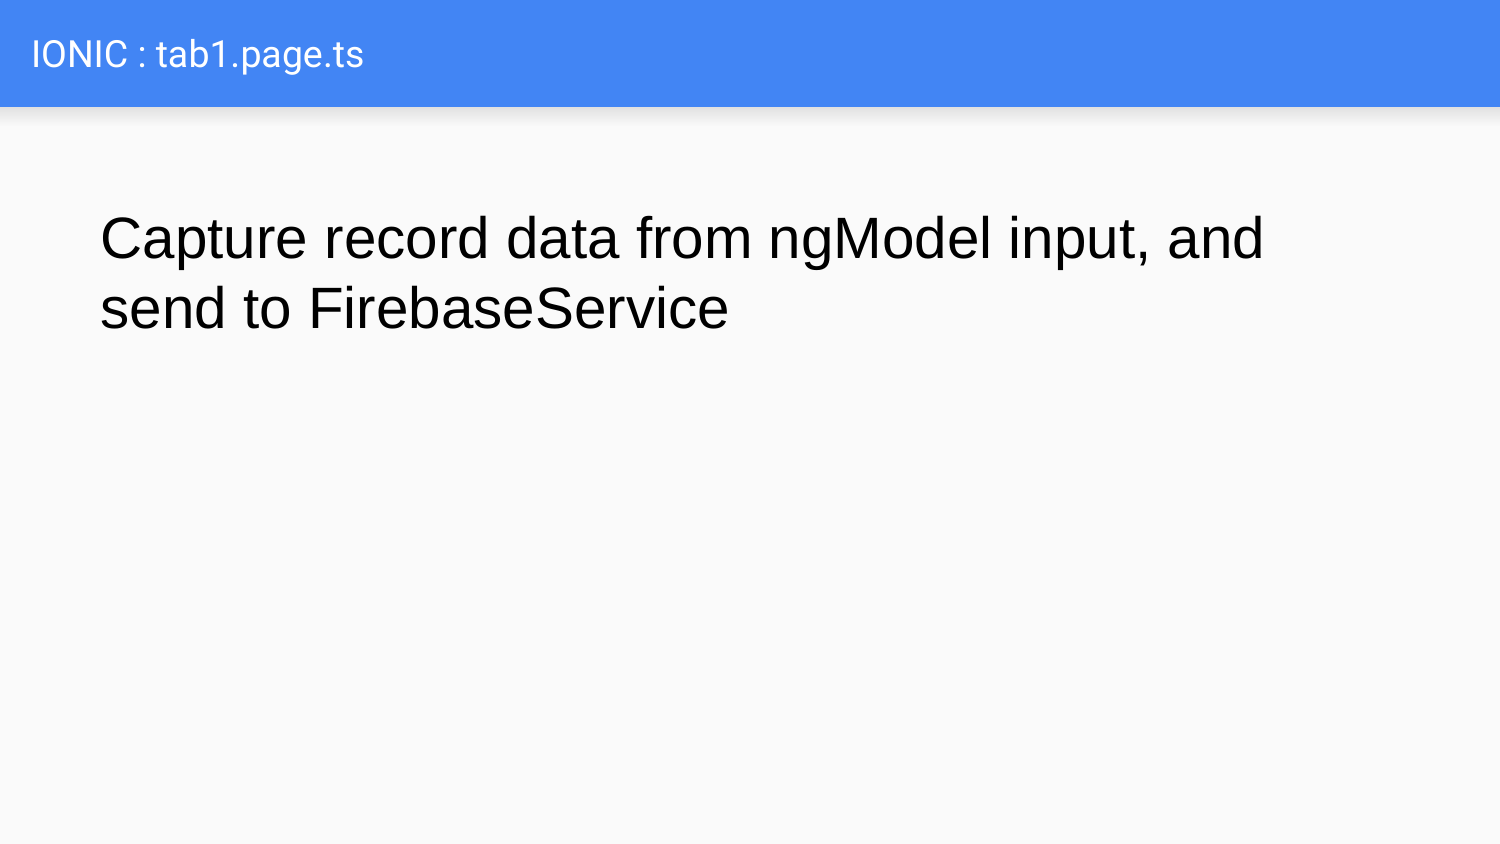

# IONIC : tab1.page.ts
Capture record data from ngModel input, and send to FirebaseService